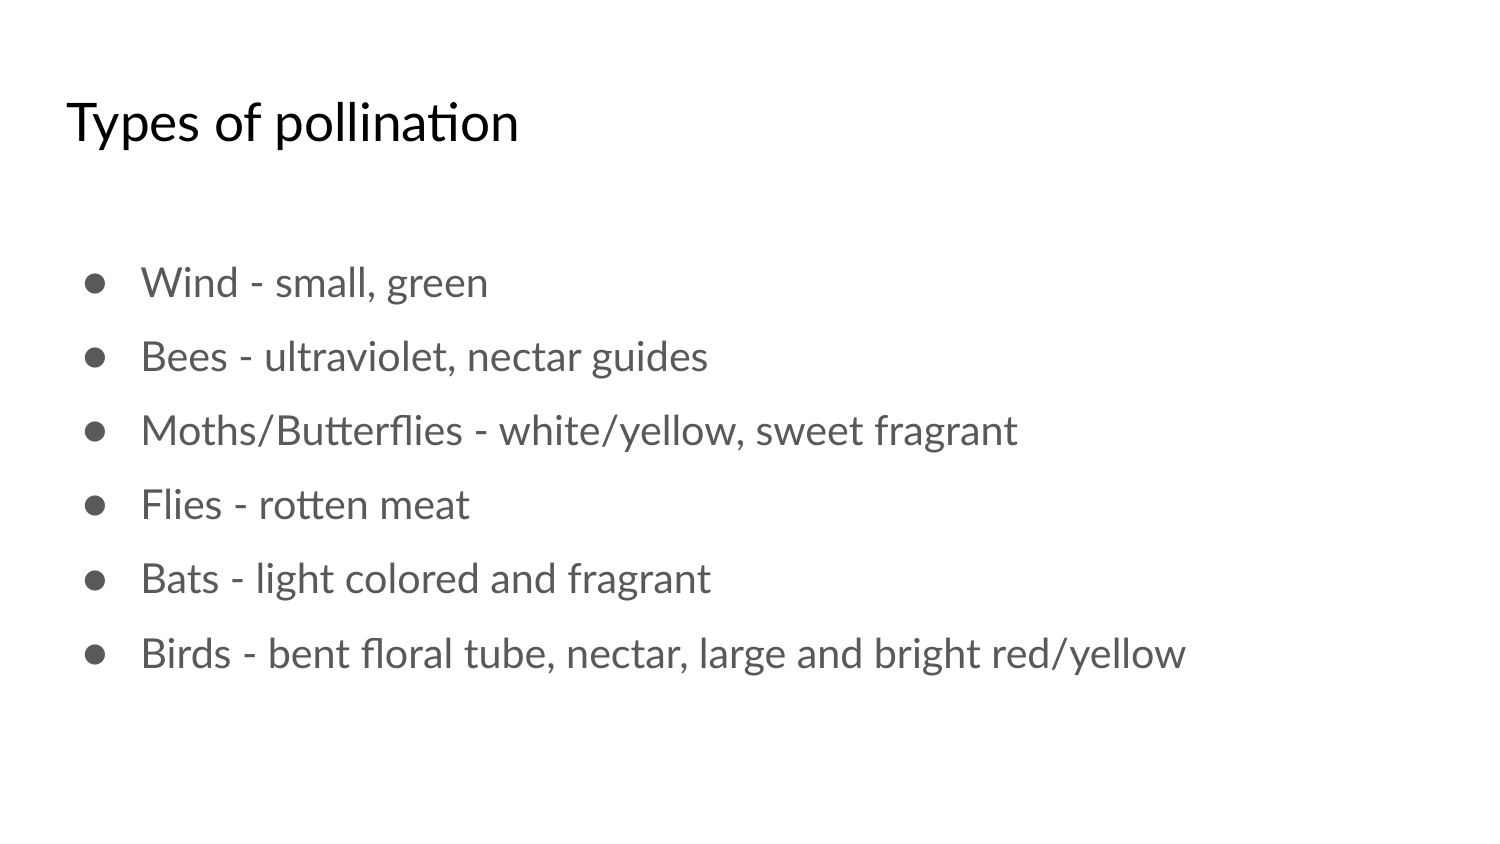

# Types of pollination
Wind - small, green
Bees - ultraviolet, nectar guides
Moths/Butterflies - white/yellow, sweet fragrant
Flies - rotten meat
Bats - light colored and fragrant
Birds - bent floral tube, nectar, large and bright red/yellow